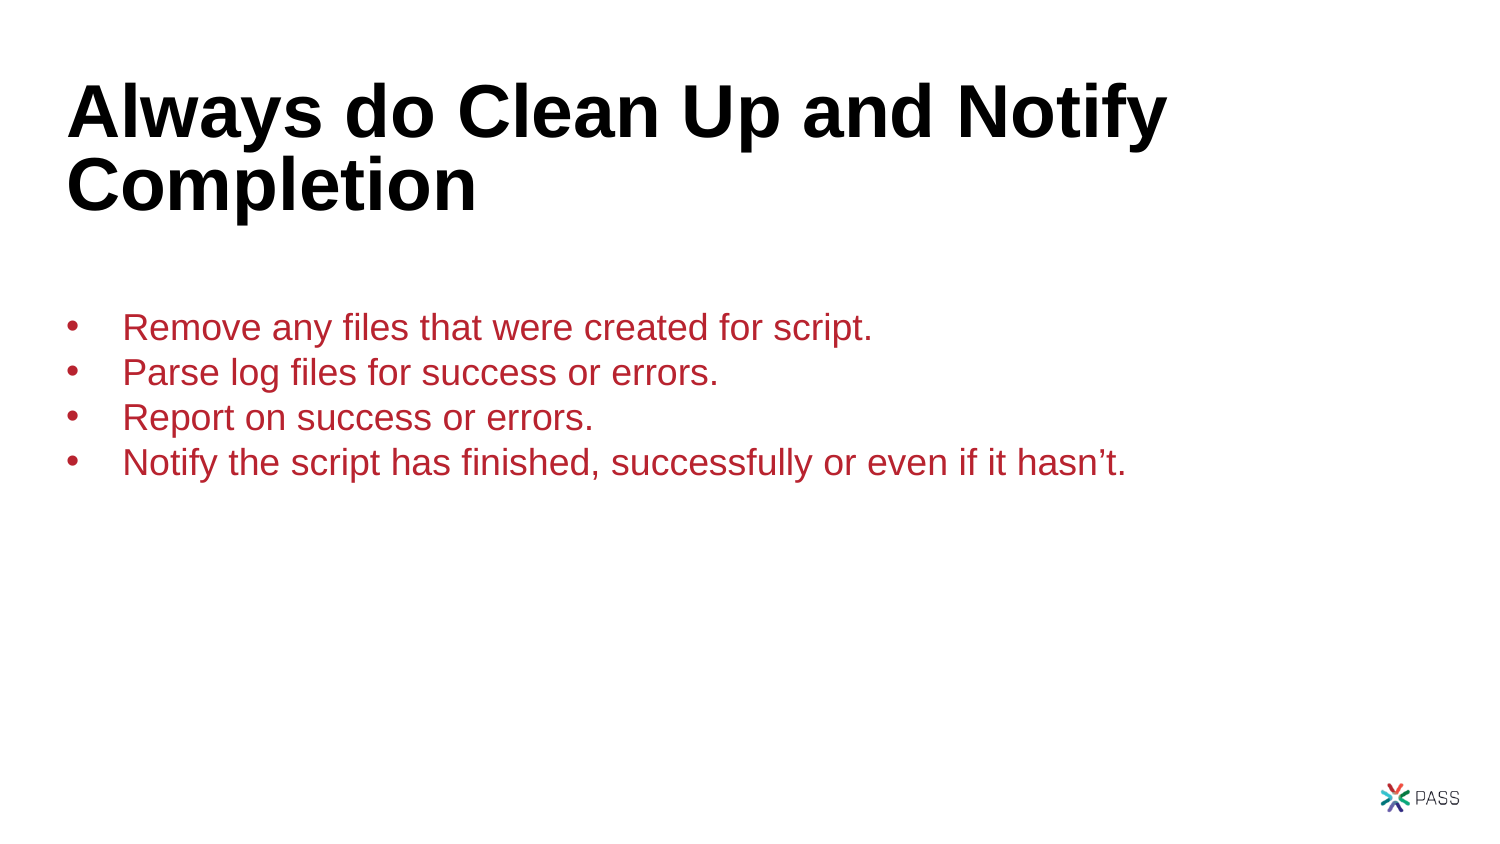

46
# Always do Clean Up and Notify Completion
Remove any files that were created for script.
Parse log files for success or errors.
Report on success or errors.
Notify the script has finished, successfully or even if it hasn’t.